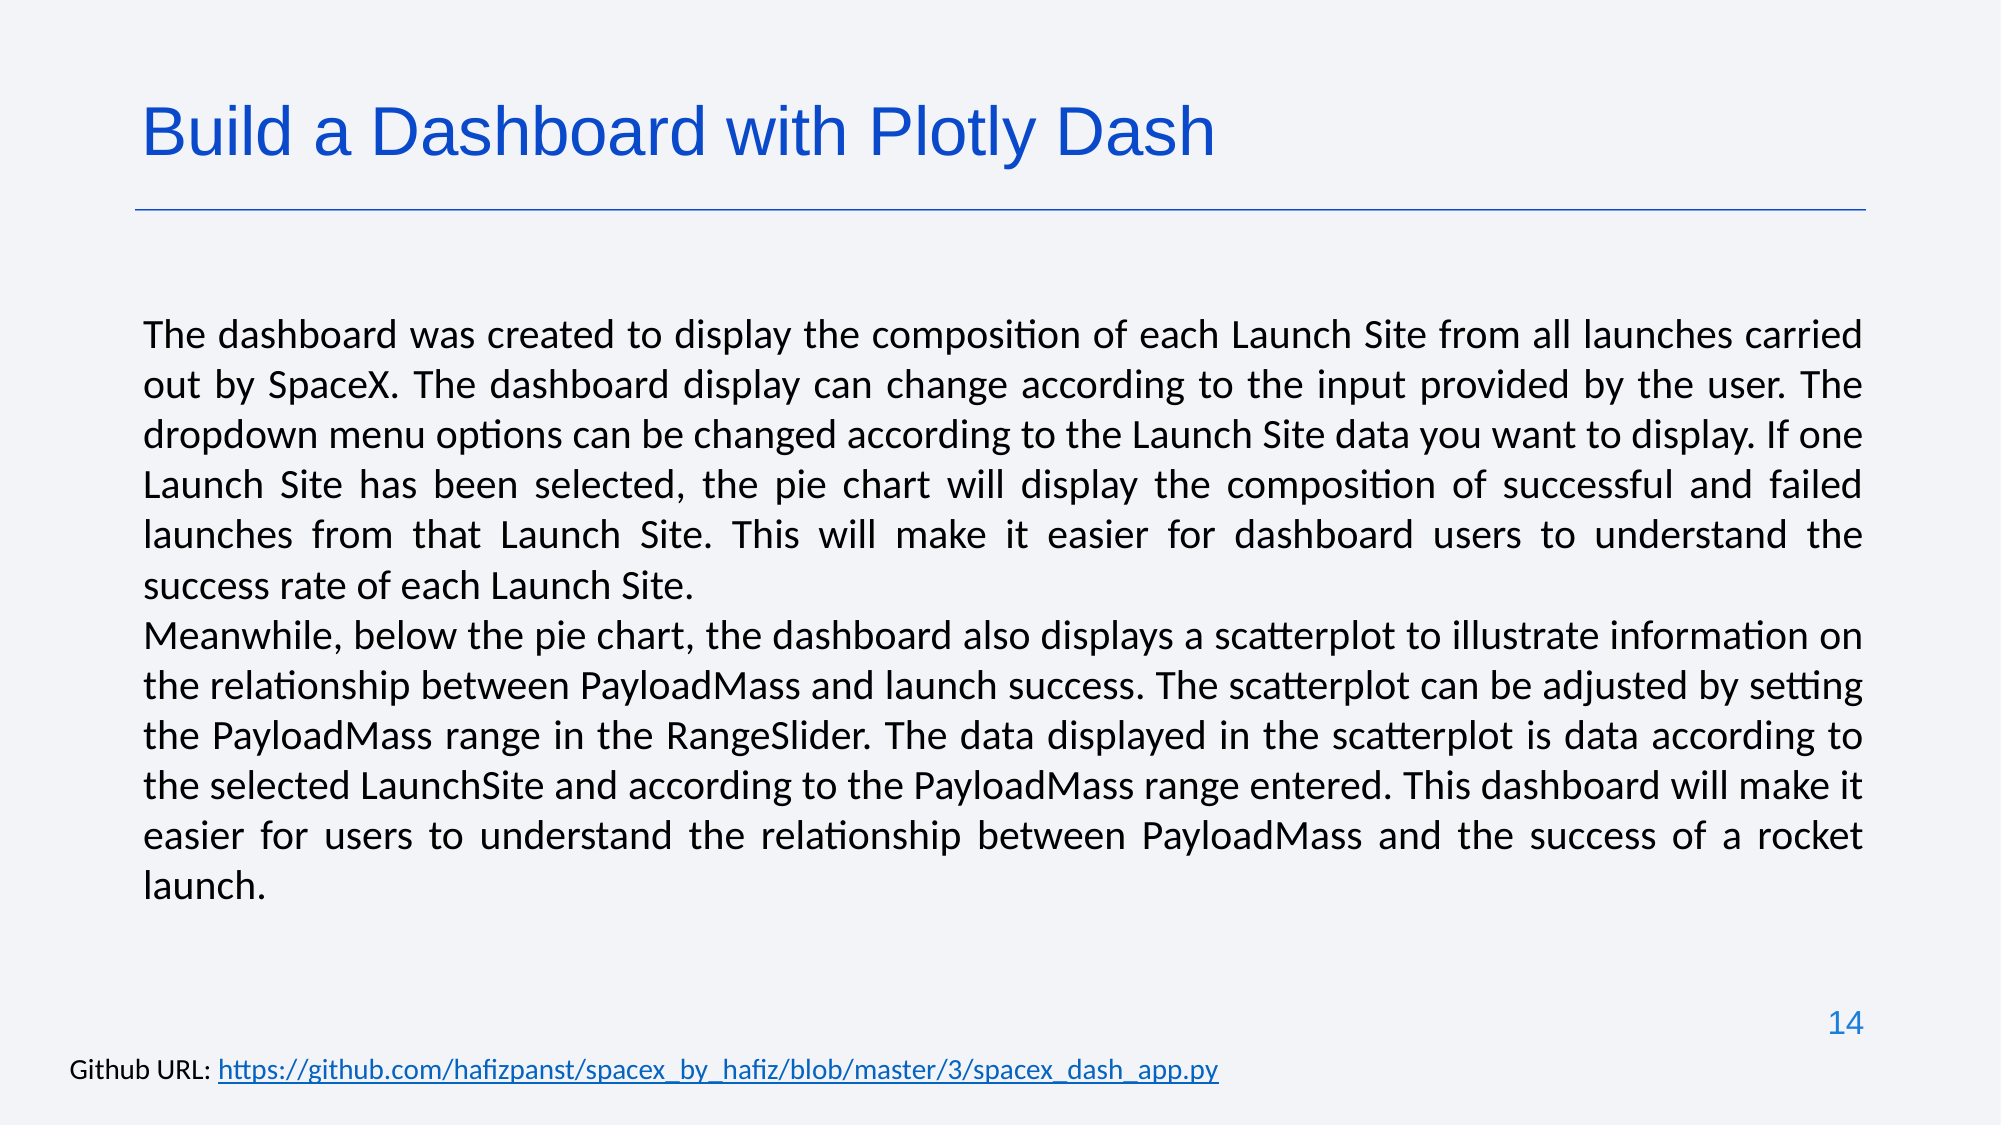

Build a Dashboard with Plotly Dash
The dashboard was created to display the composition of each Launch Site from all launches carried out by SpaceX. The dashboard display can change according to the input provided by the user. The dropdown menu options can be changed according to the Launch Site data you want to display. If one Launch Site has been selected, the pie chart will display the composition of successful and failed launches from that Launch Site. This will make it easier for dashboard users to understand the success rate of each Launch Site.
Meanwhile, below the pie chart, the dashboard also displays a scatterplot to illustrate information on the relationship between PayloadMass and launch success. The scatterplot can be adjusted by setting the PayloadMass range in the RangeSlider. The data displayed in the scatterplot is data according to the selected LaunchSite and according to the PayloadMass range entered. This dashboard will make it easier for users to understand the relationship between PayloadMass and the success of a rocket launch.
14
Github URL: https://github.com/hafizpanst/spacex_by_hafiz/blob/master/3/spacex_dash_app.py